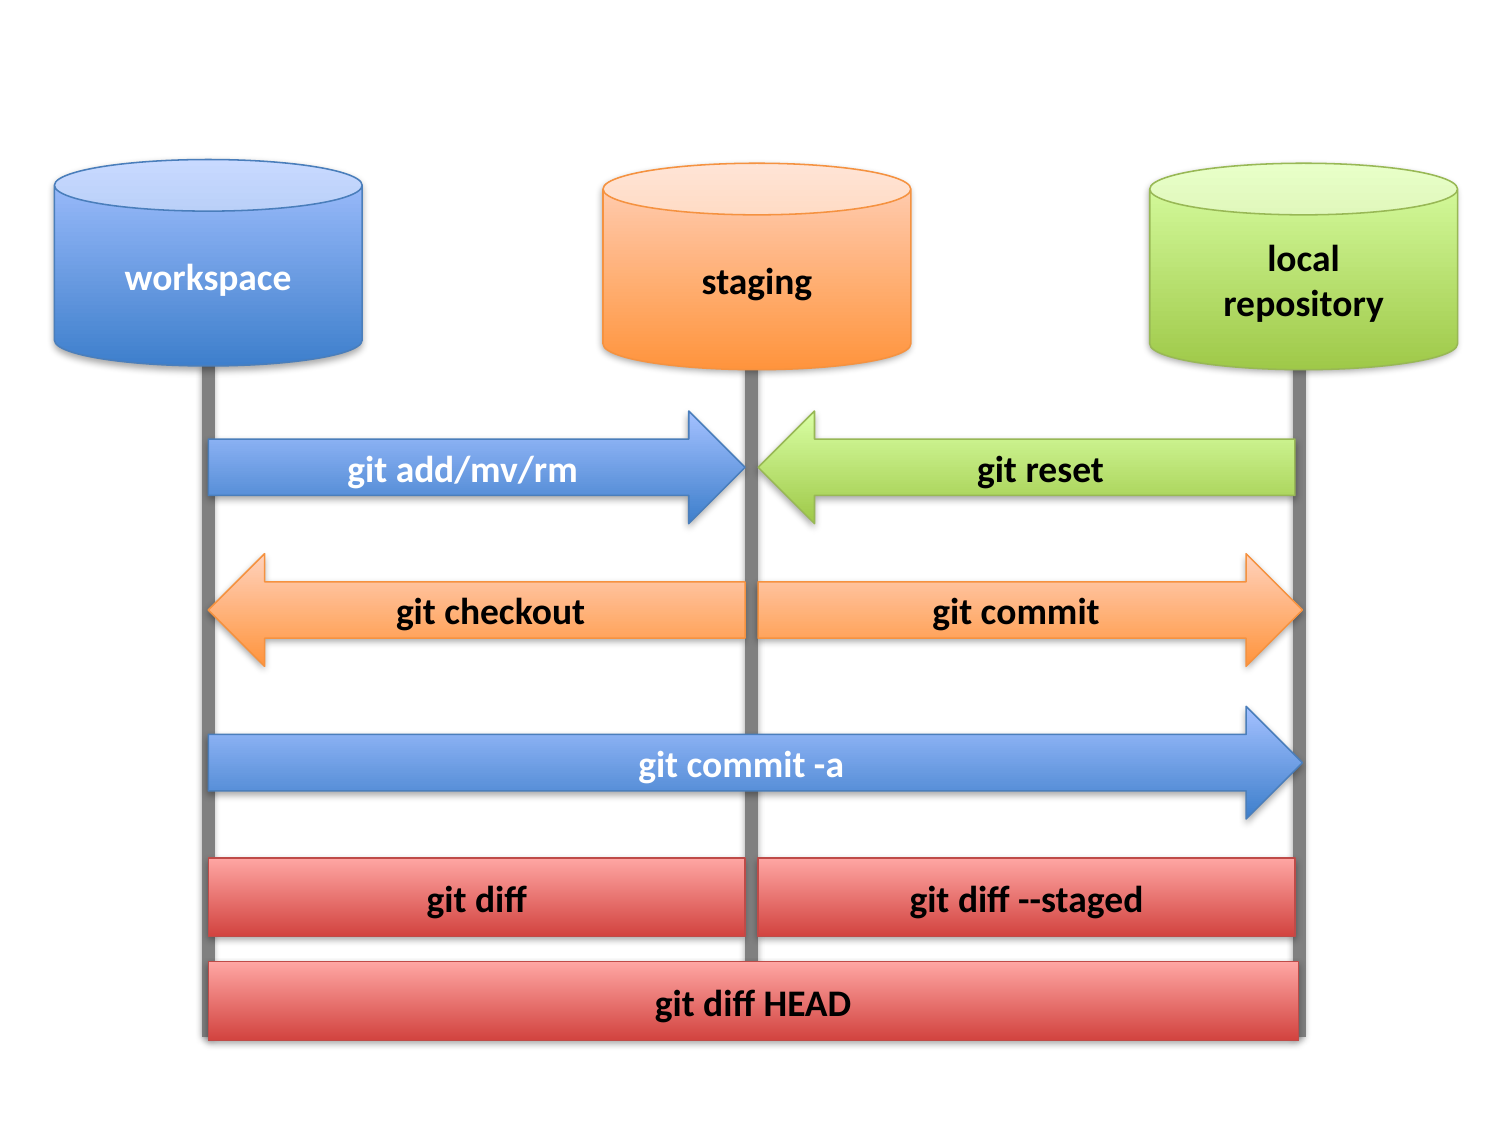

workspace
staging
local
repository
git add/mv/rm
git reset
git commit
git checkout
git commit -a
git diff
git diff --staged
git diff HEAD